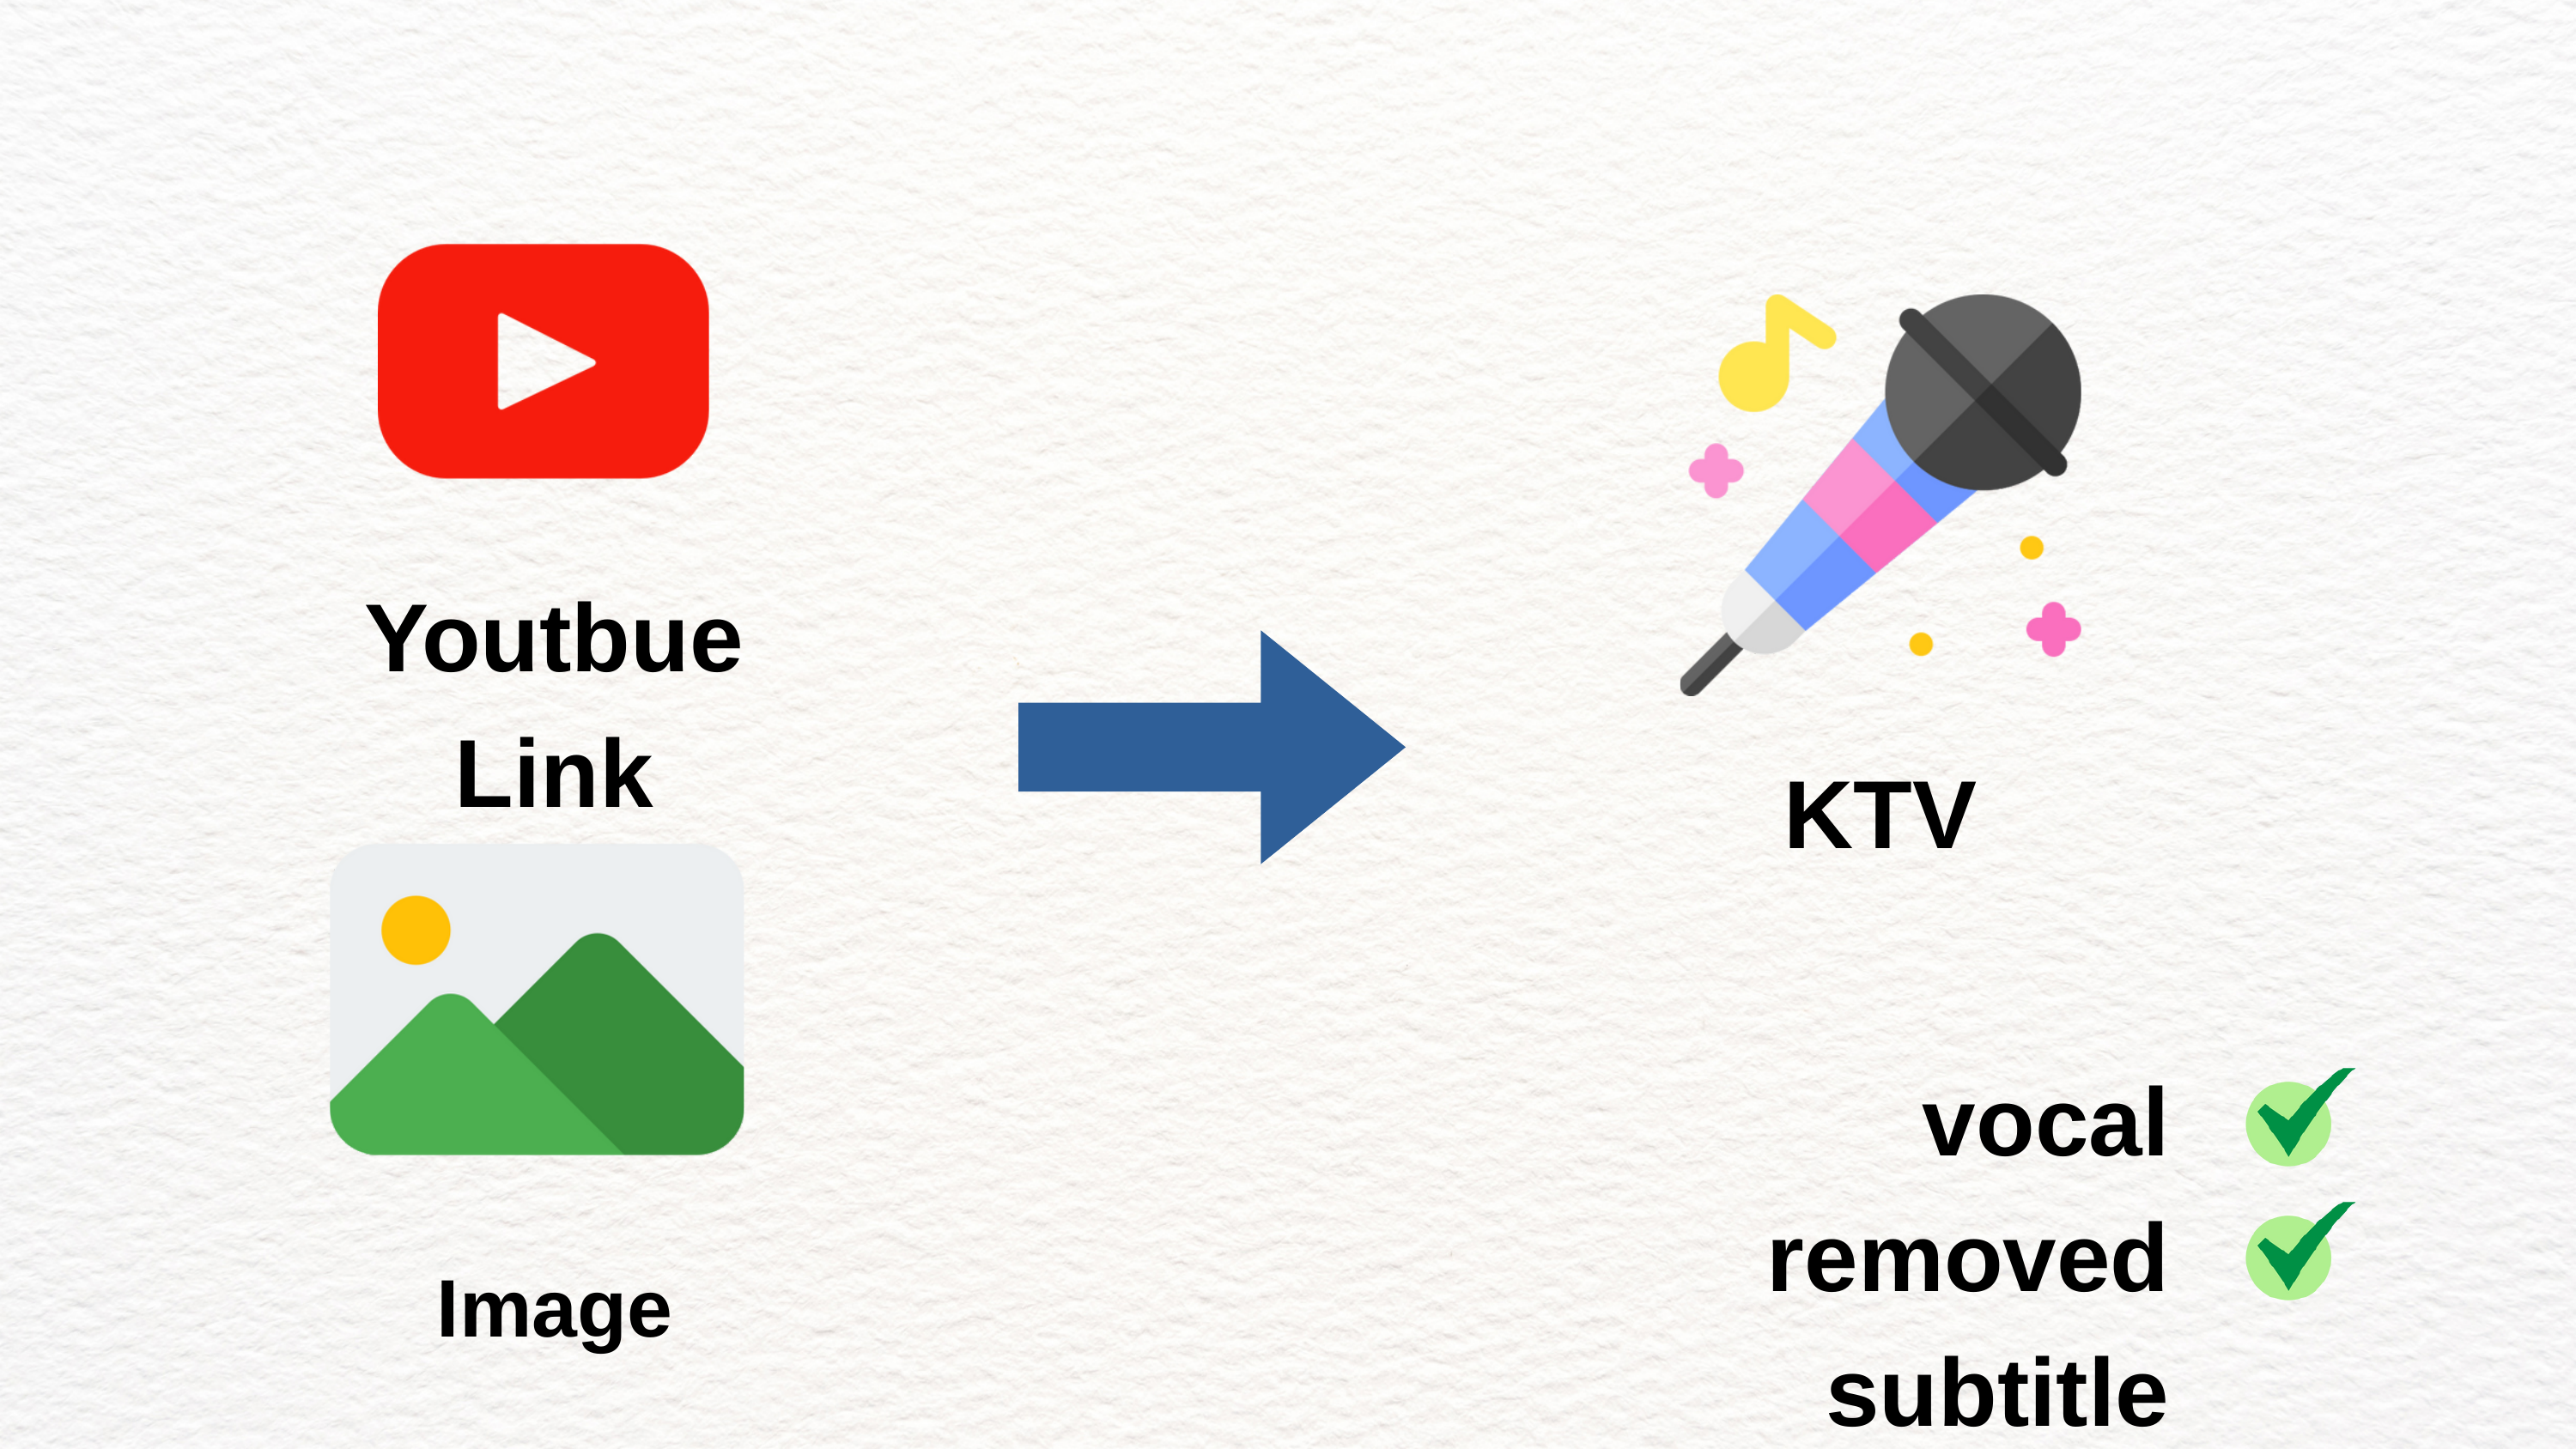

Youtbue Link

KTV

vocal removed
subtitle

 Image